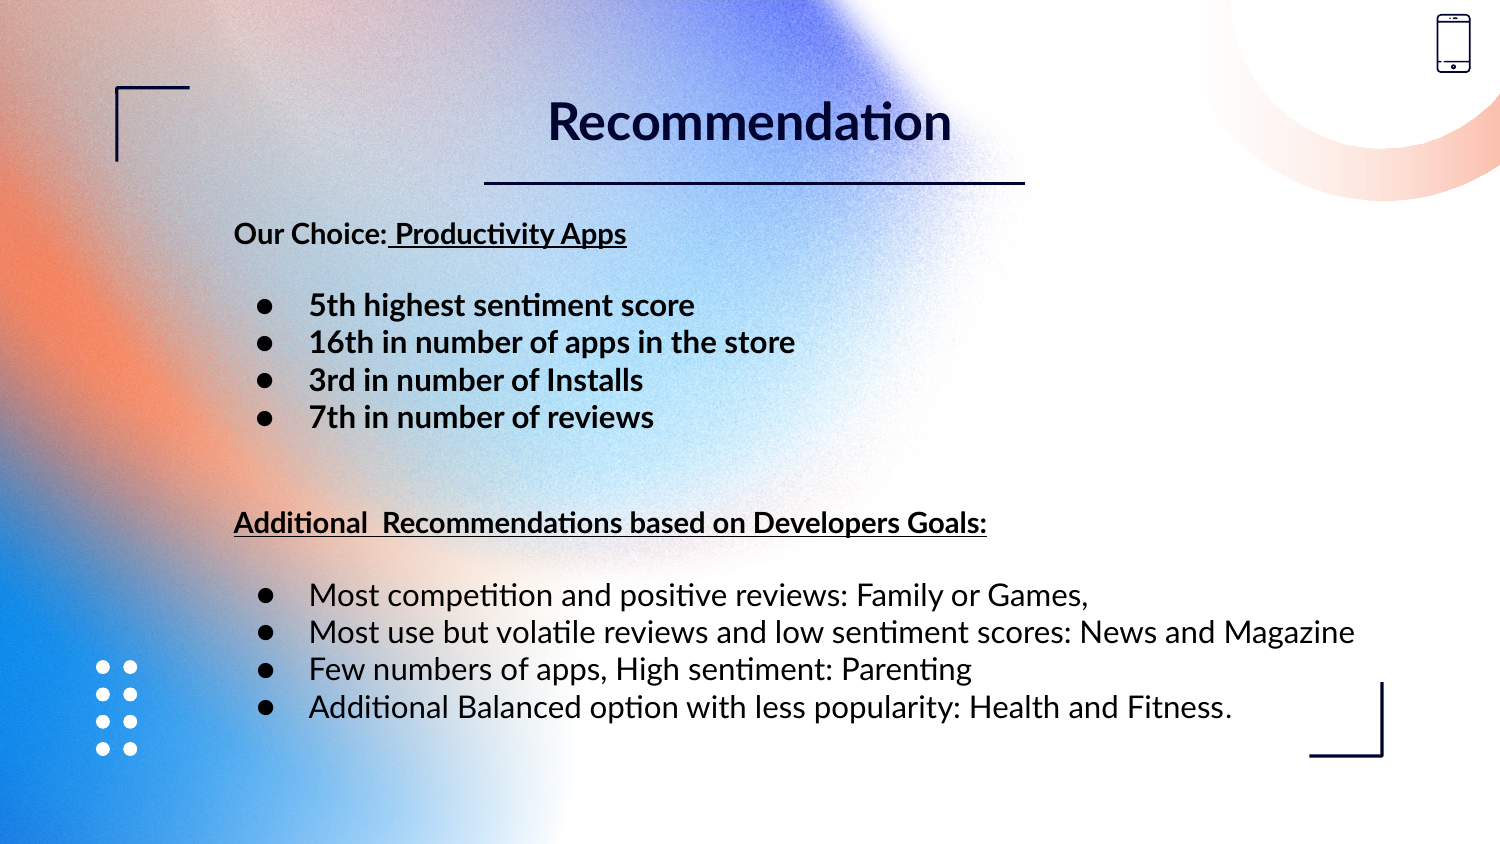

# Recommendation
Our Choice: Productivity Apps

5th highest sentiment score
16th in number of apps in the store
3rd in number of Installs
7th in number of reviews

Additional  Recommendations based on Developers Goals:

Most competition and positive reviews: Family or Games,
Most use but volatile reviews and low sentiment scores: News and Magazine
Few numbers of apps, High sentiment: Parenting
Additional Balanced option with less popularity: Health and Fitness.